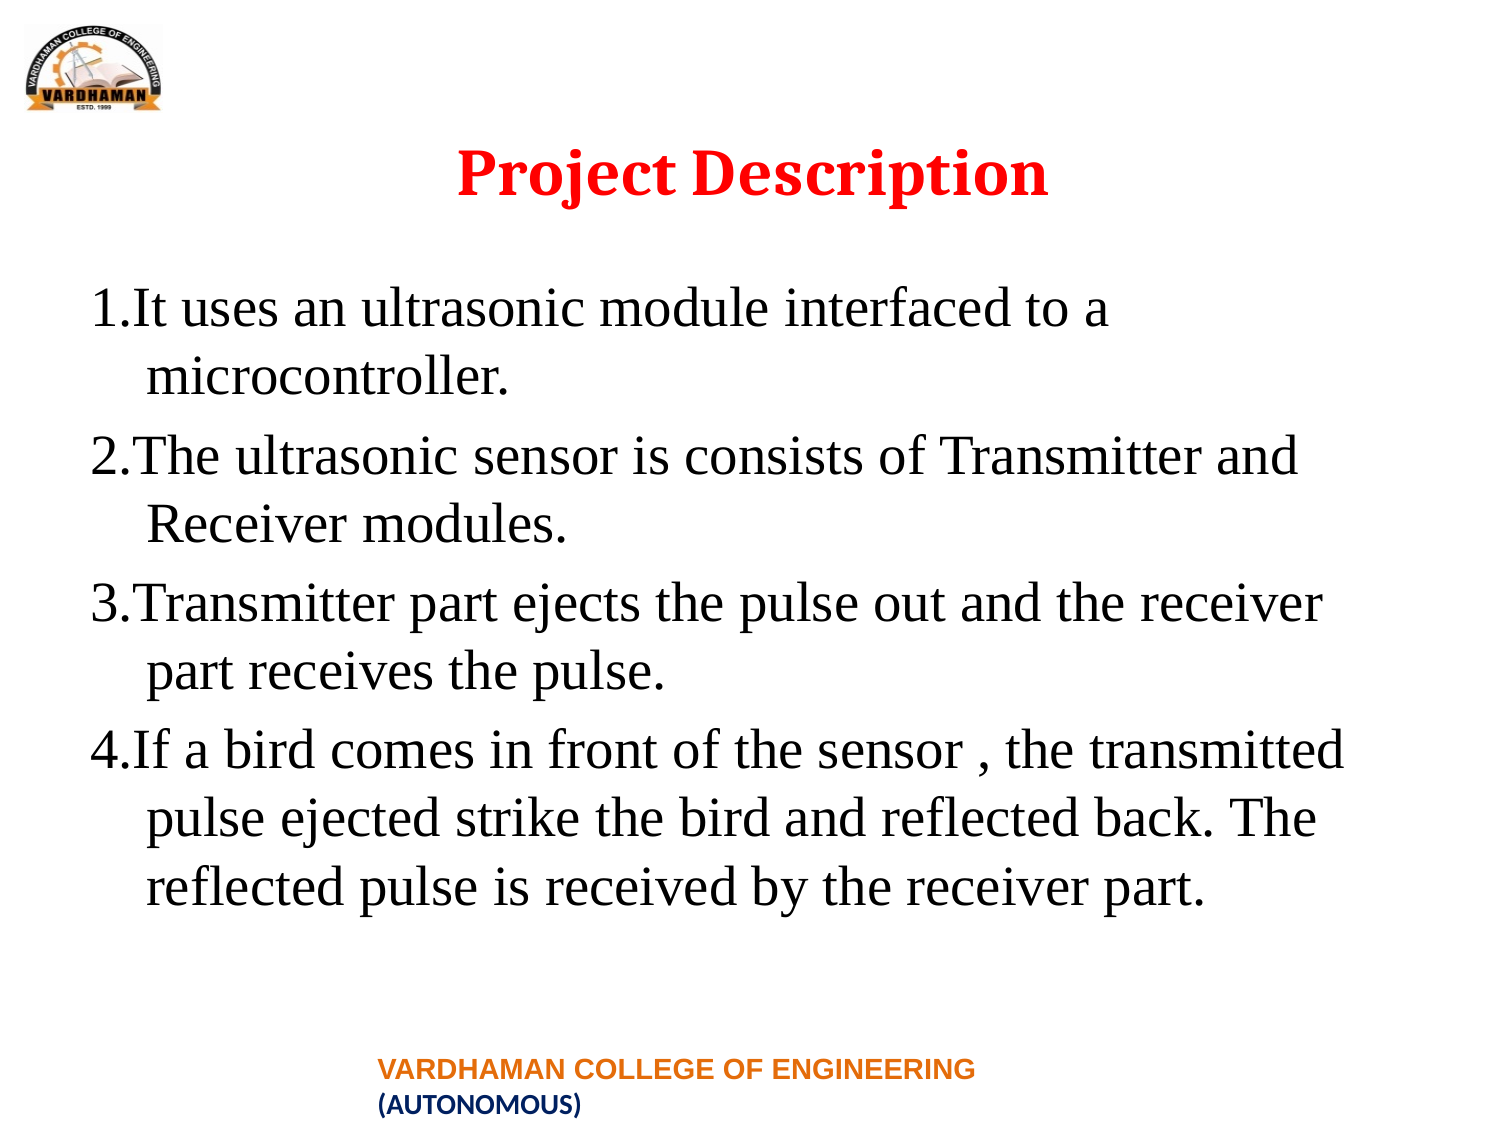

# Project Description
1.It uses an ultrasonic module interfaced to a microcontroller.
2.The ultrasonic sensor is consists of Transmitter and Receiver modules.
3.Transmitter part ejects the pulse out and the receiver part receives the pulse.
4.If a bird comes in front of the sensor , the transmitted pulse ejected strike the bird and reflected back. The reflected pulse is received by the receiver part.